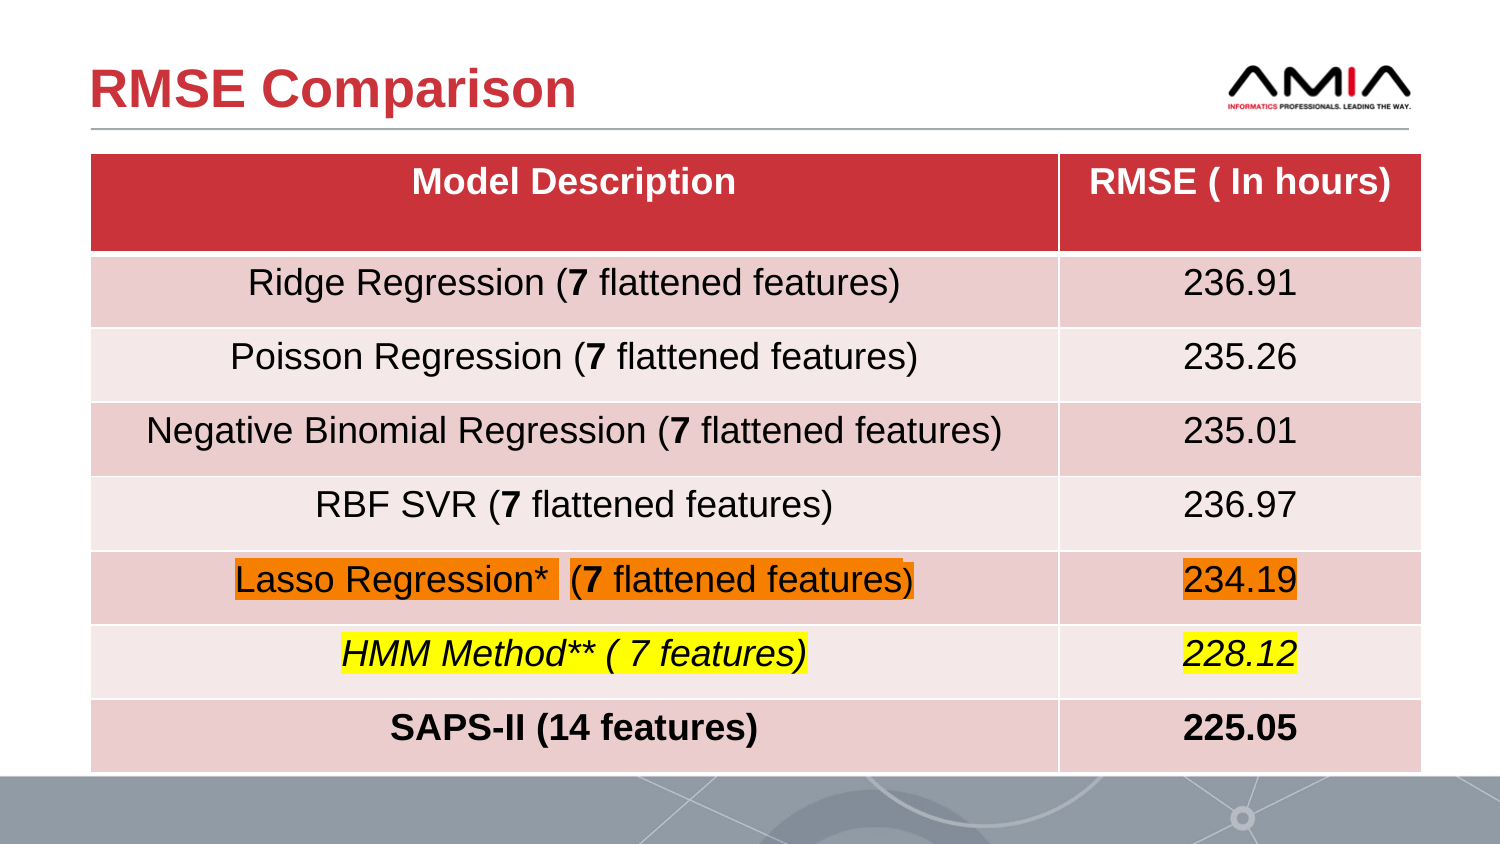

# RMSE Comparison
| Model Description | RMSE ( In hours) |
| --- | --- |
| Ridge Regression (7 flattened features) | 236.91 |
| Poisson Regression (7 flattened features) | 235.26 |
| Negative Binomial Regression (7 flattened features) | 235.01 |
| RBF SVR (7 flattened features) | 236.97 |
| Lasso Regression\* (7 flattened features) | 234.19 |
| HMM Method\*\* ( 7 features) | 228.12 |
| SAPS-II (14 features) | 225.05 |